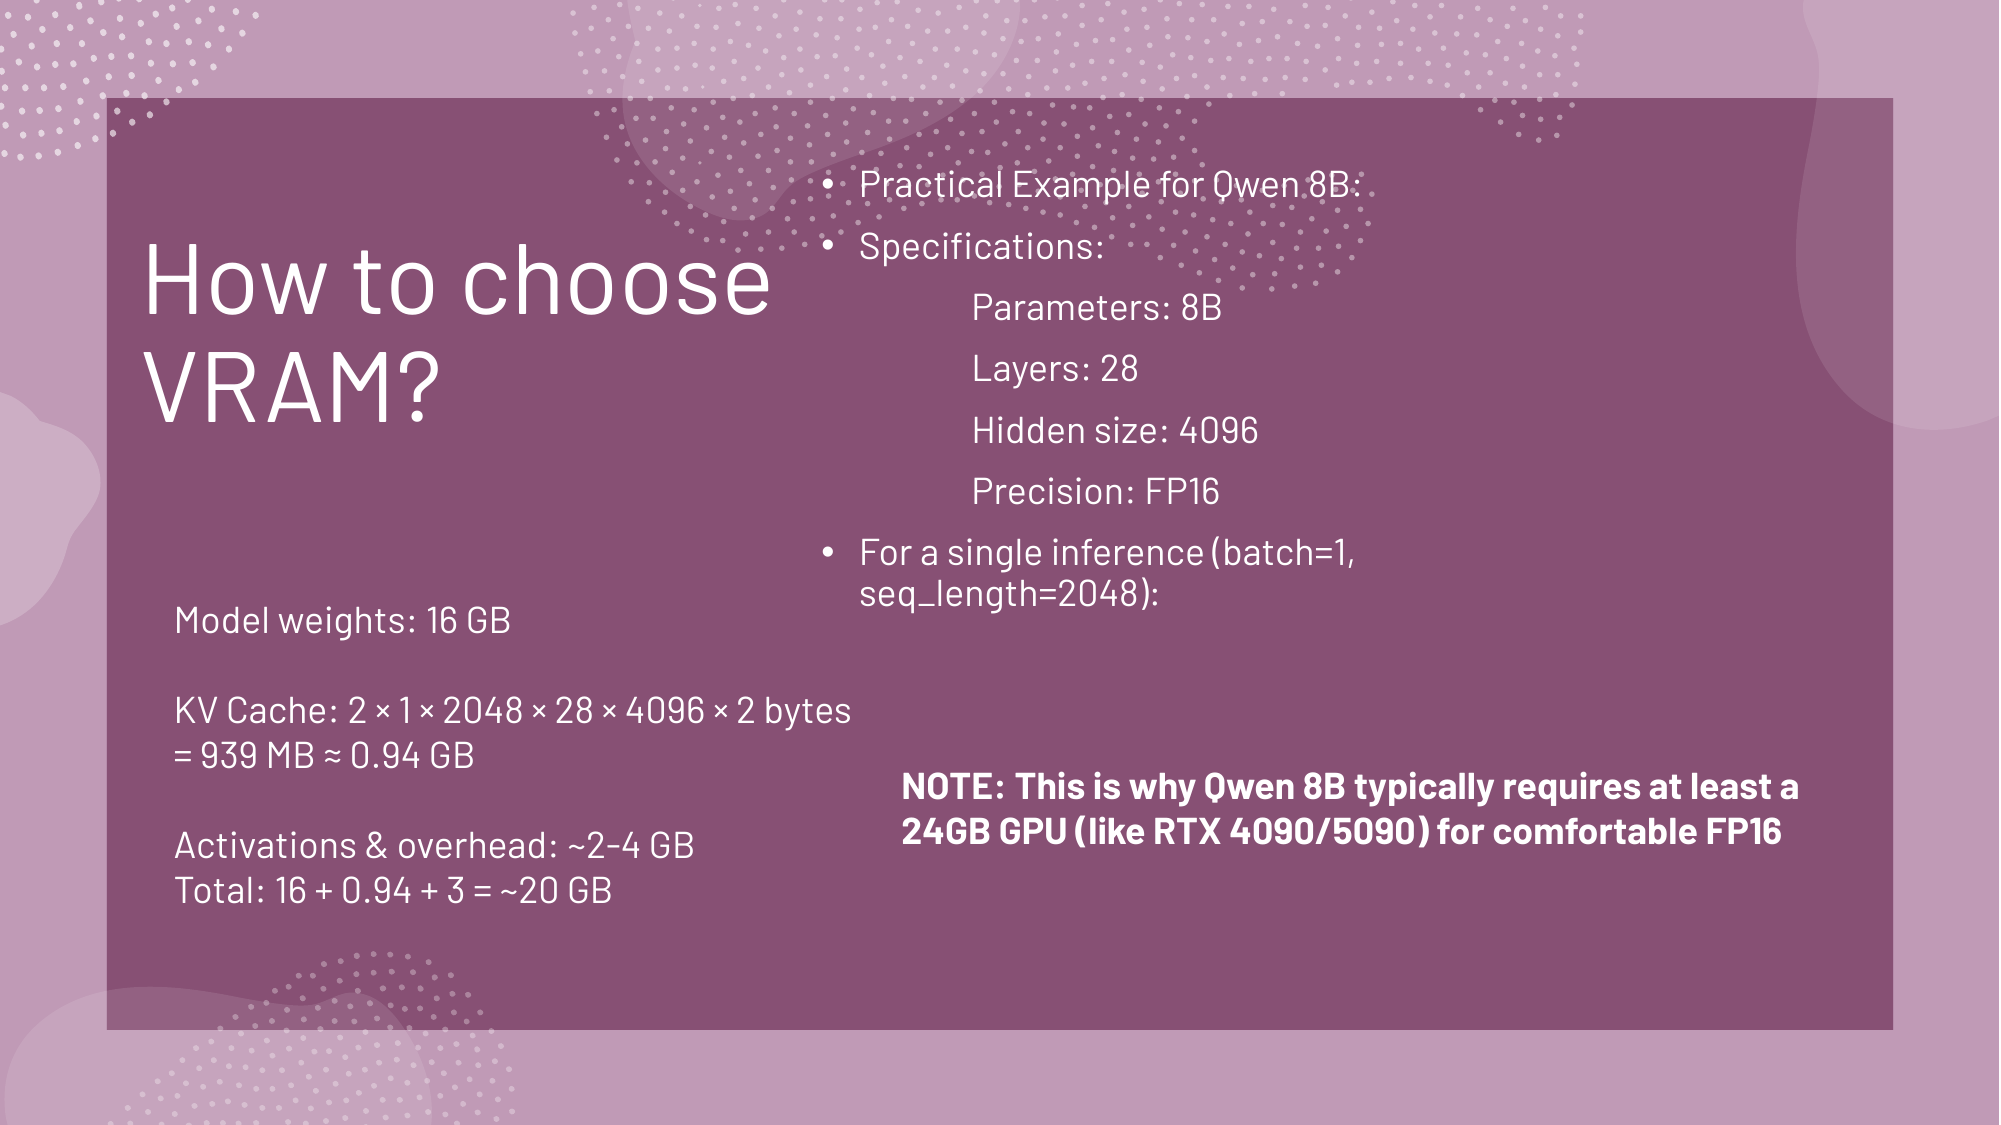

Practical Example for Qwen 8B:
Specifications:
	Parameters: 8B
	Layers: 28
	Hidden size: 4096
	Precision: FP16
For a single inference (batch=1, seq_length=2048):
# How to choose VRAM?
Model weights: 16 GB

KV Cache: 2 × 1 × 2048 × 28 × 4096 × 2 bytes = 939 MB ≈ 0.94 GB

Activations & overhead: ~2-4 GB
Total: 16 + 0.94 + 3 = ~20 GB
NOTE: This is why Qwen 8B typically requires at least a 24GB GPU (like RTX 4090/5090) for comfortable FP16